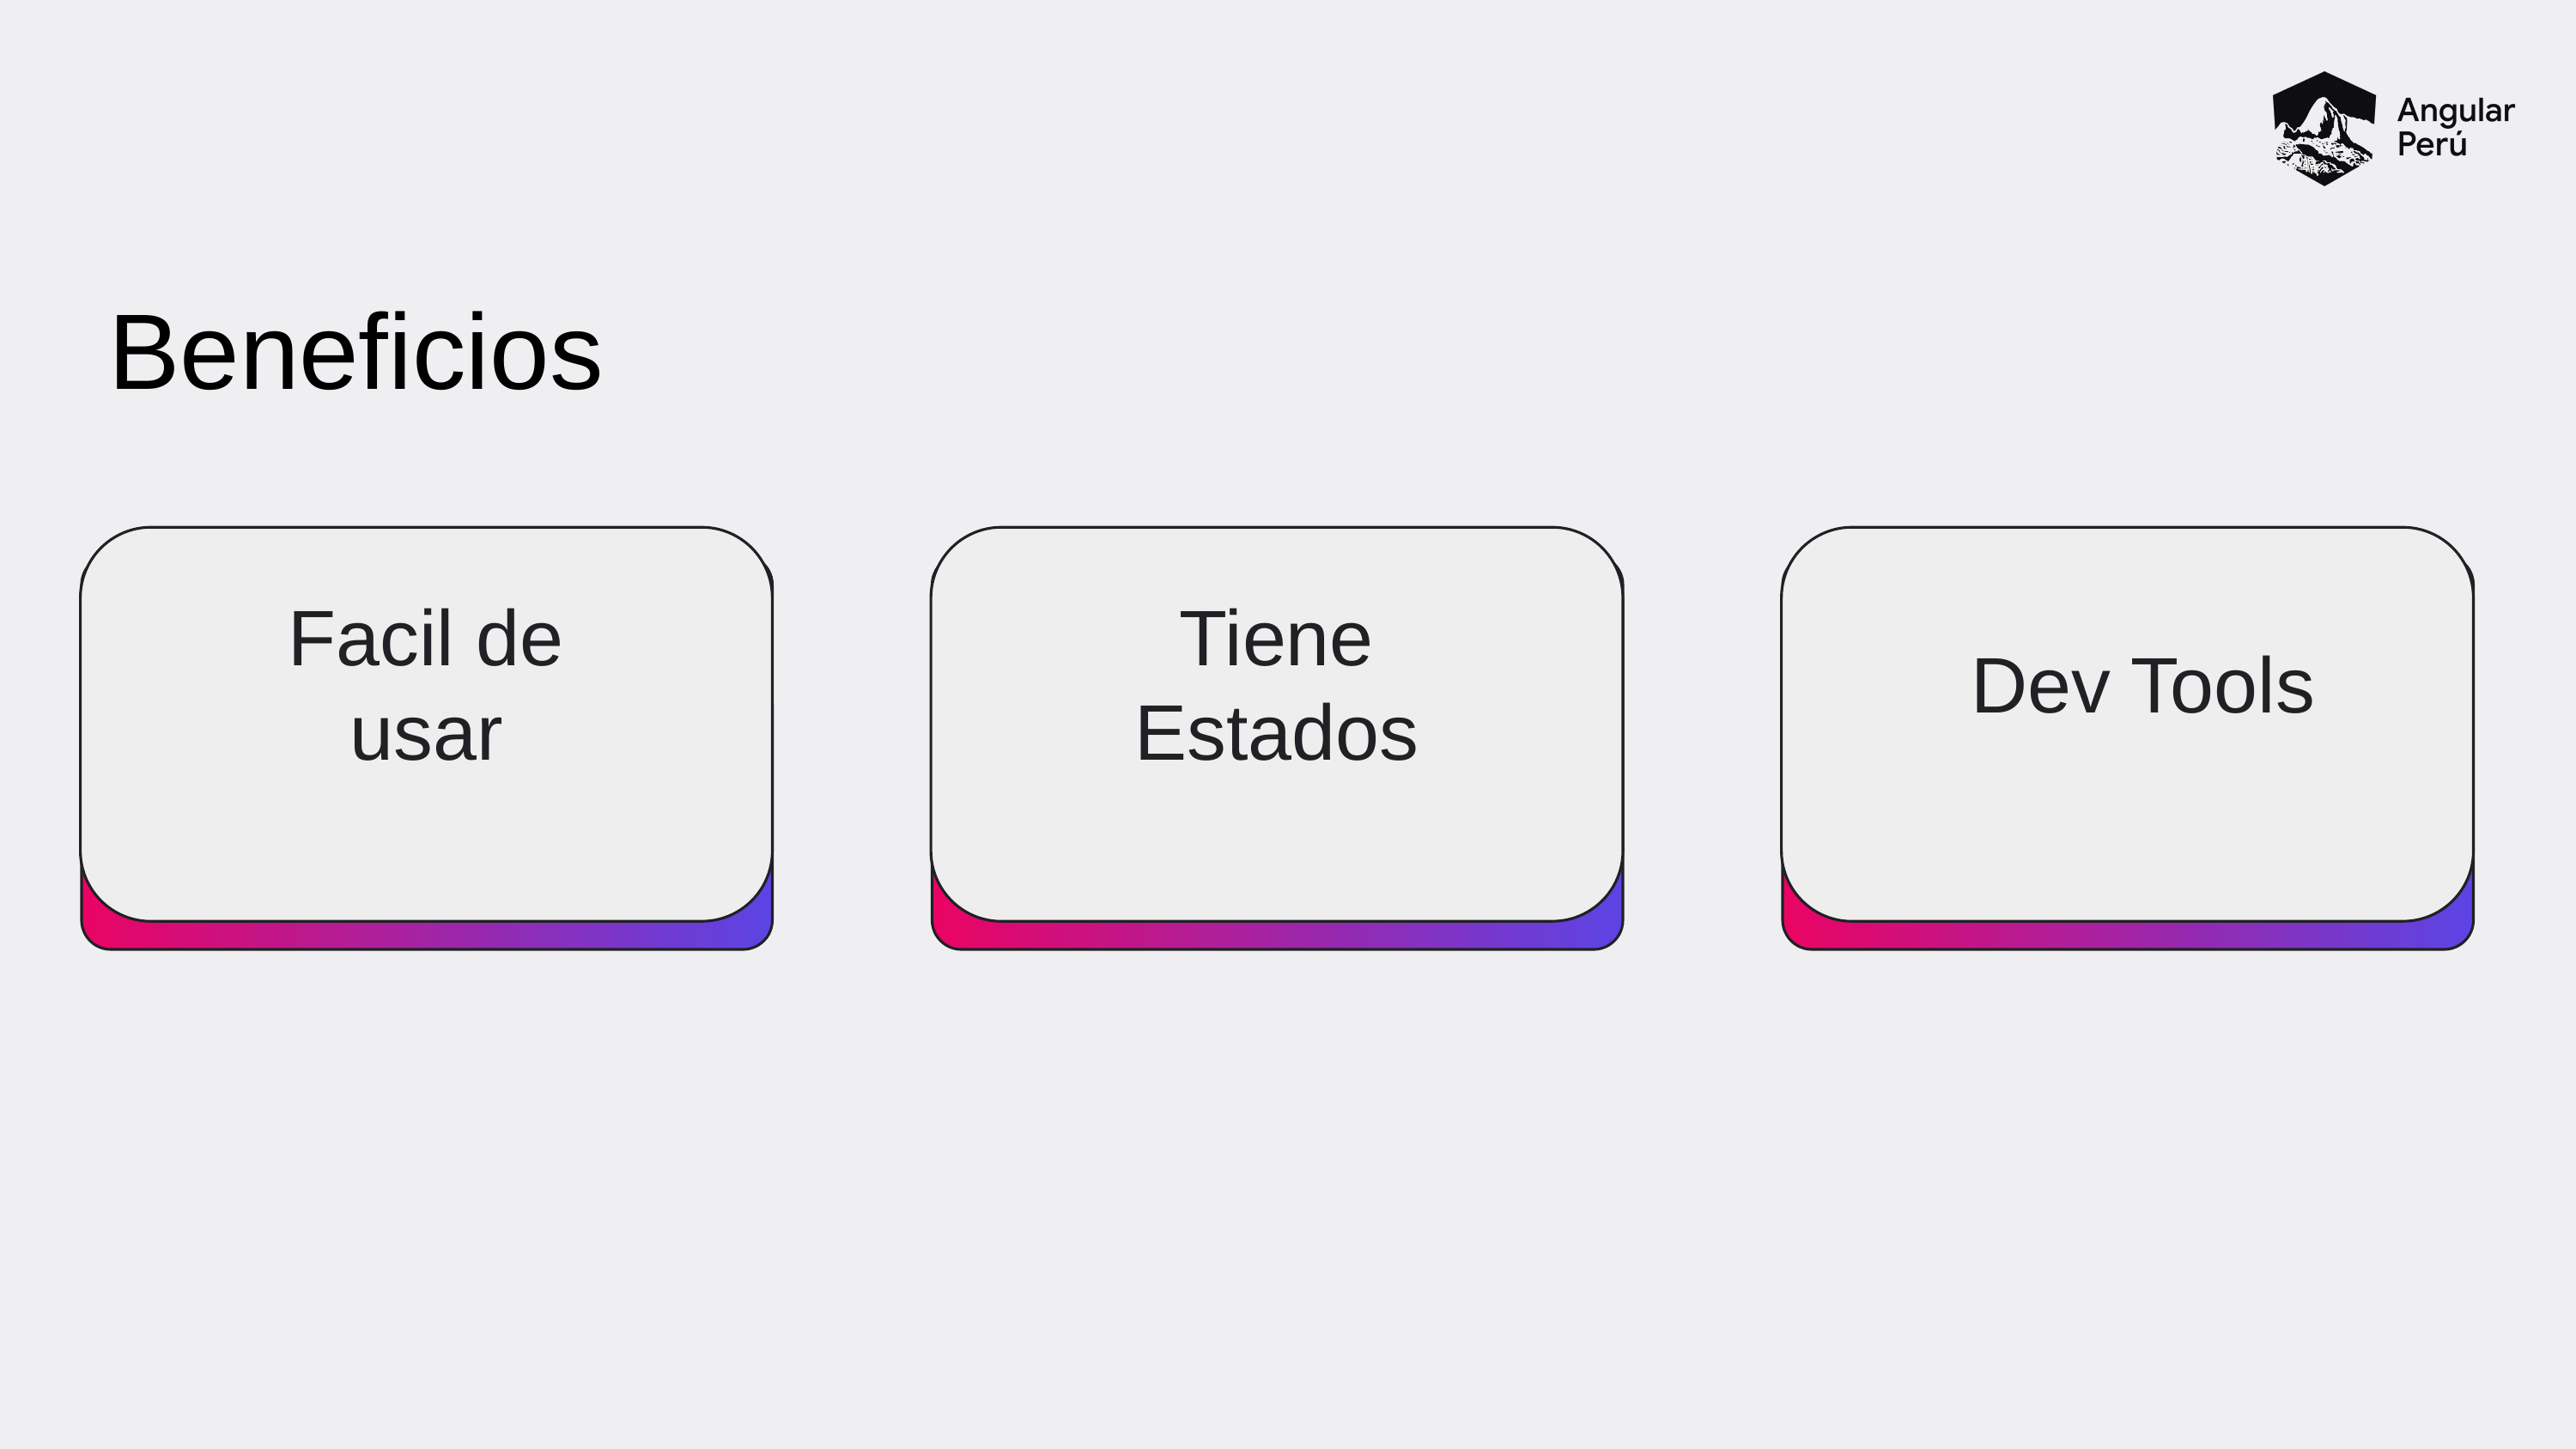

Beneficios

Facil de usar
Tiene Estados
Dev Tools